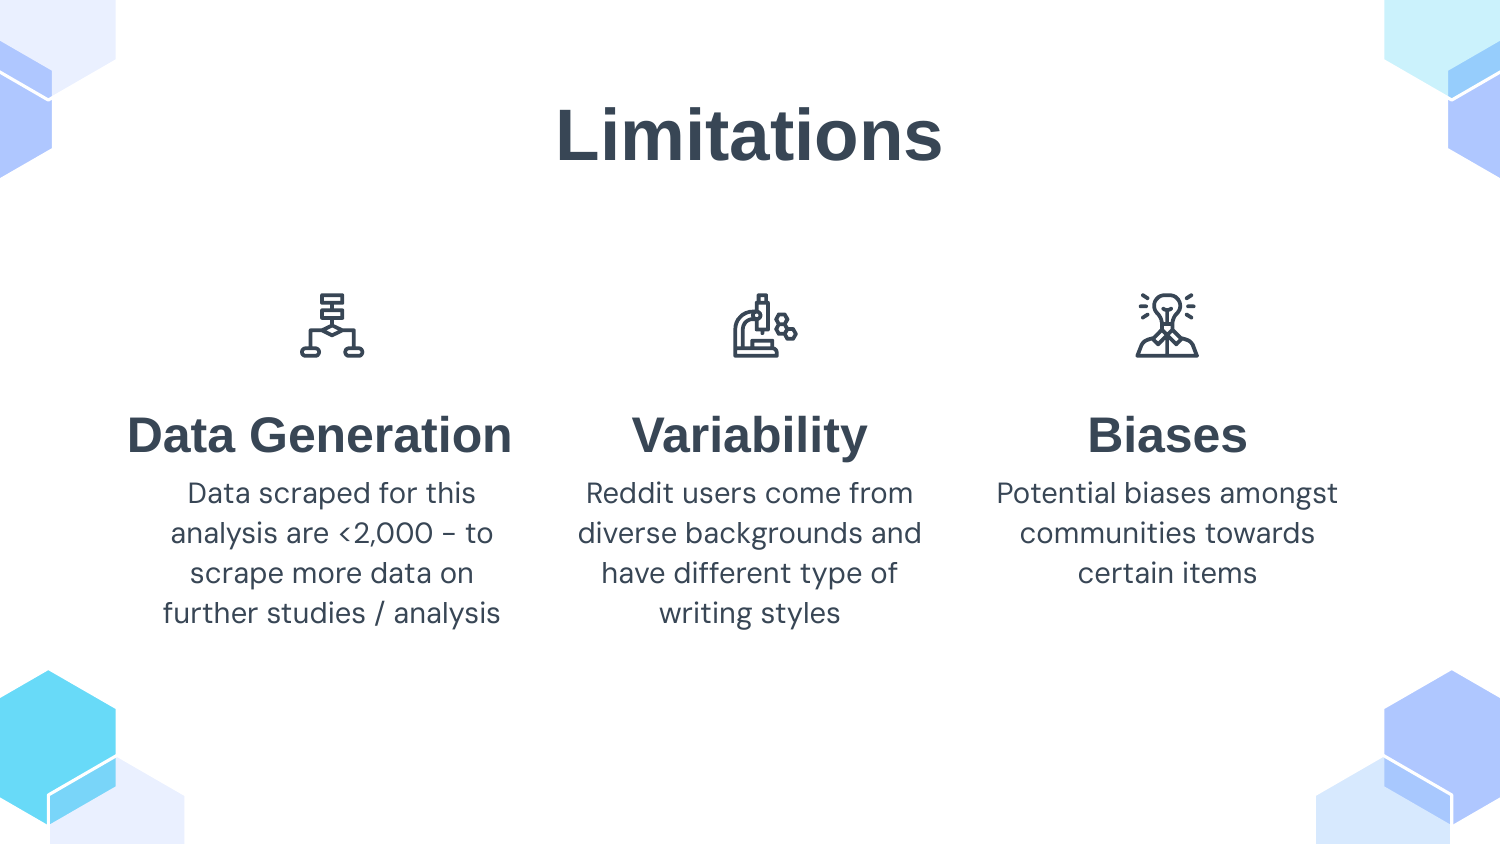

# Limitations

Data Generation
Variability
Biases
Data scraped for this analysis are <2,000 - to scrape more data on further studies / analysis
Reddit users come from diverse backgrounds and have different type of writing styles
Potential biases amongst communities towards certain items